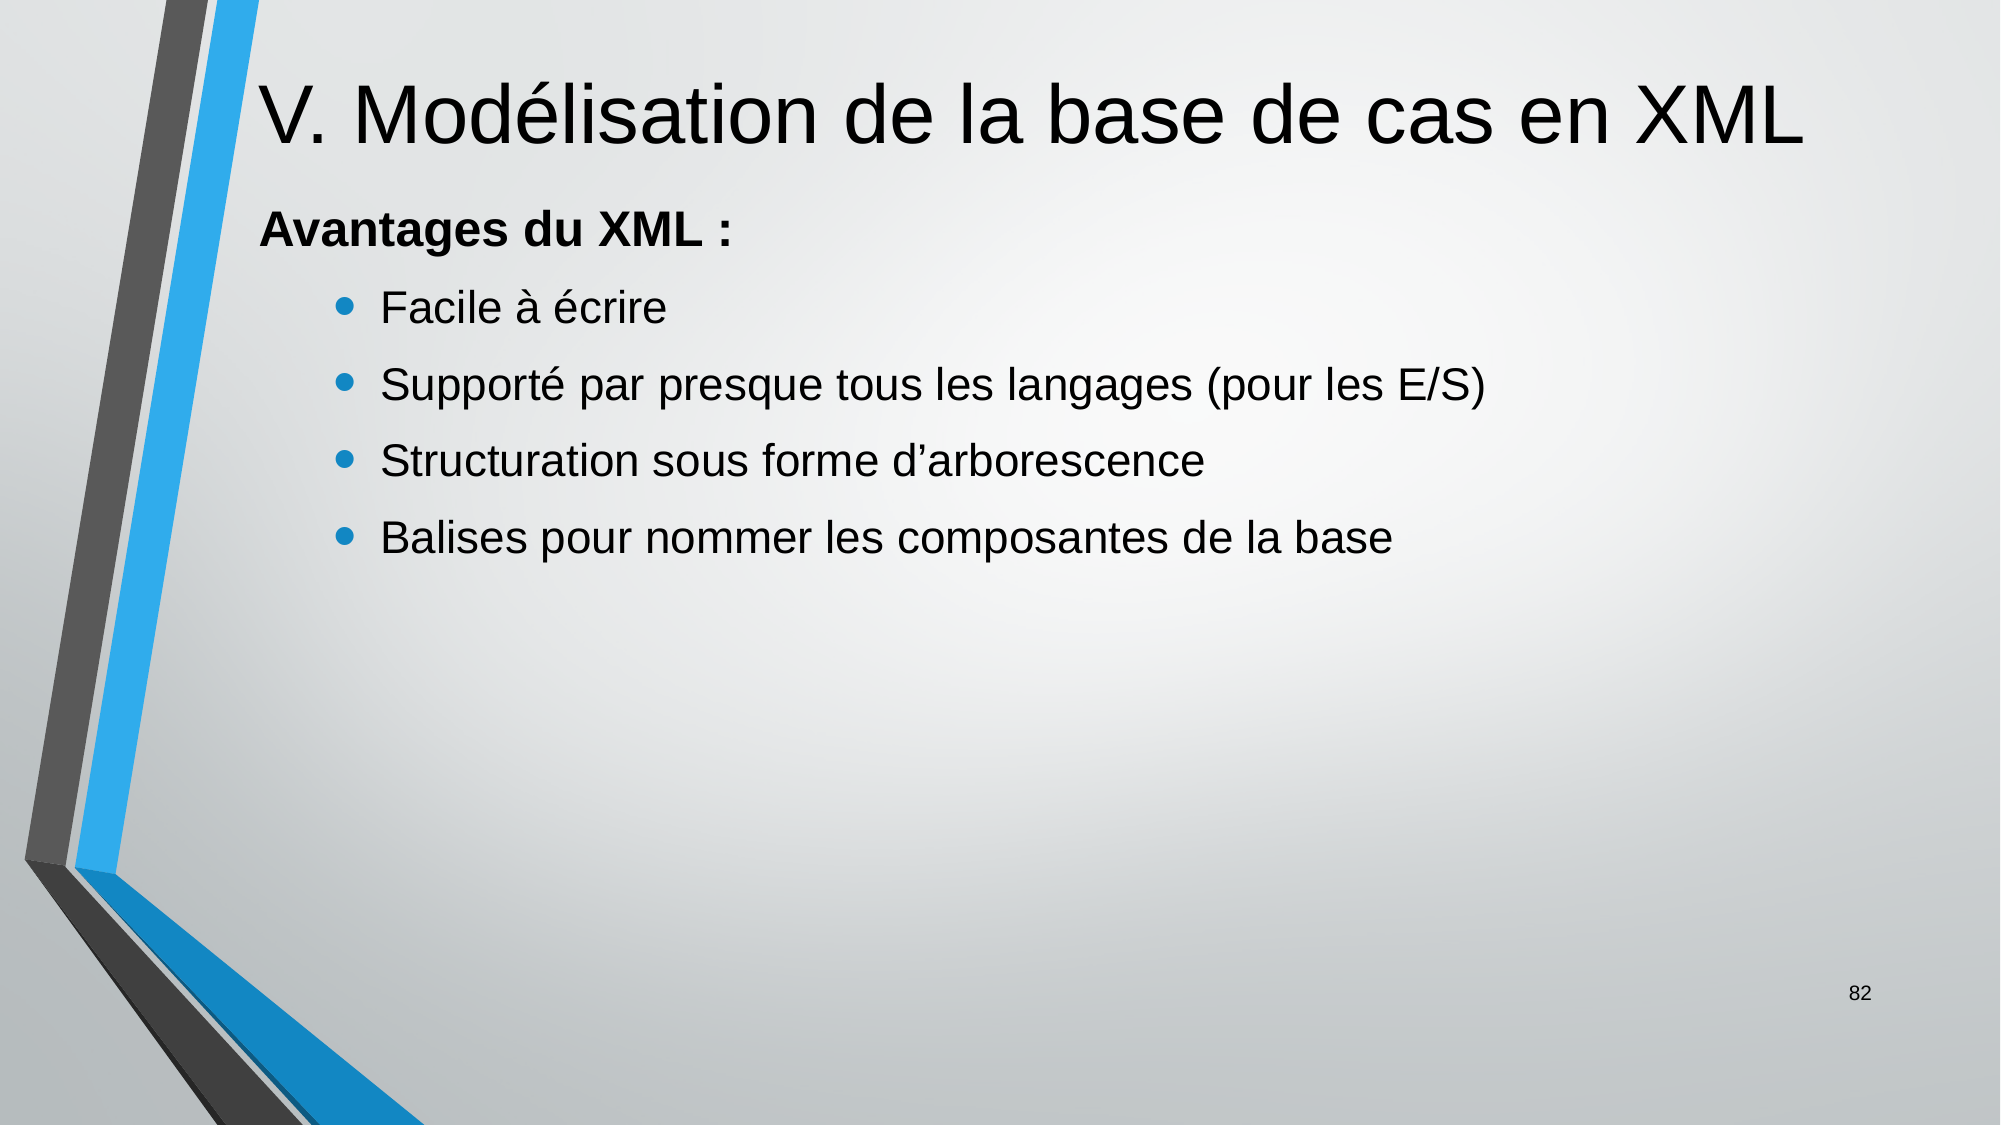

# V. Modélisation de la base de cas en XML
Avantages du XML :
Facile à écrire
Supporté par presque tous les langages (pour les E/S)
Structuration sous forme d’arborescence
Balises pour nommer les composantes de la base
82